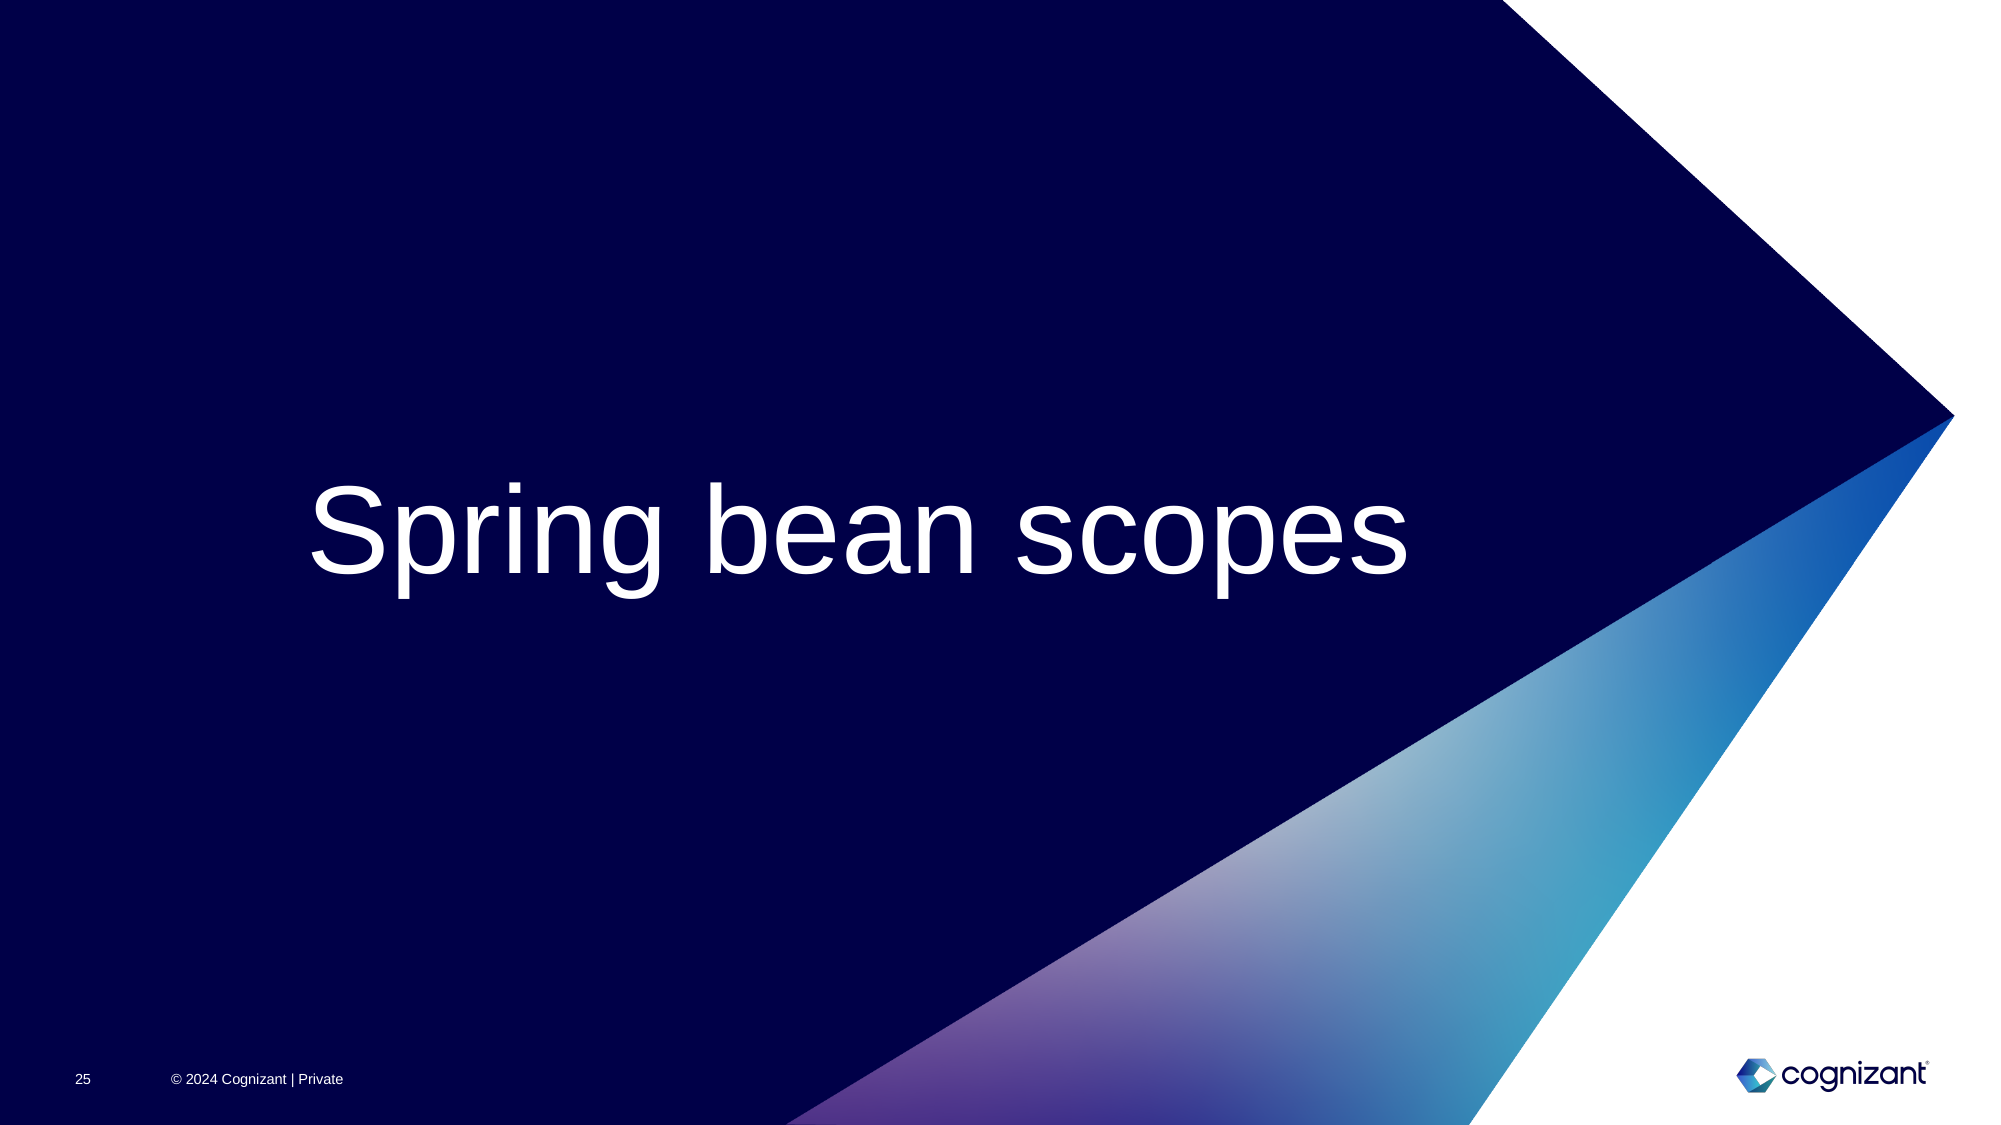

# Spring bean scopes
© 2024 Cognizant | Private
25